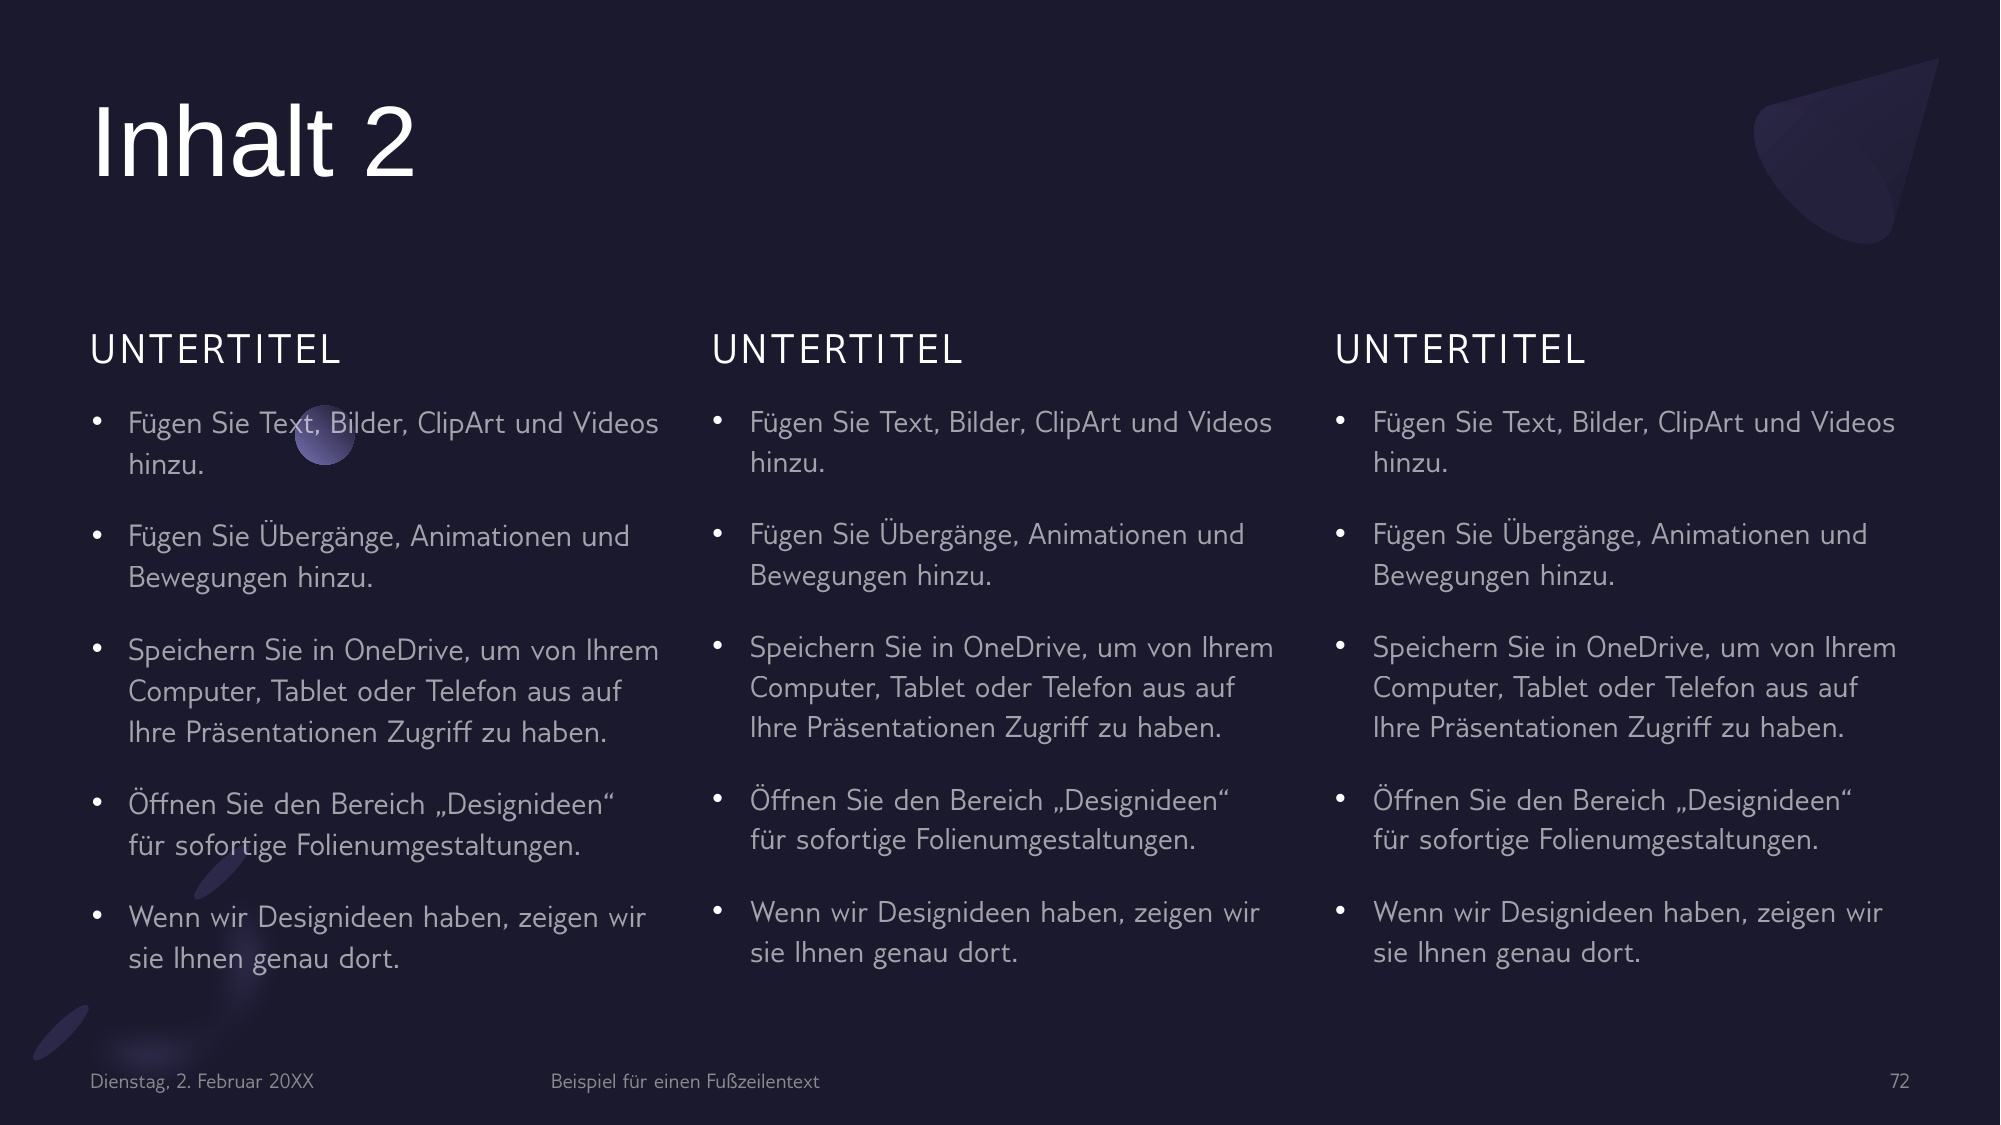

# Inhalt 2
Untertitel
Untertitel
Untertitel
Fügen Sie Text, Bilder, ClipArt und Videos hinzu.
Fügen Sie Übergänge, Animationen und Bewegungen hinzu.
Speichern Sie in OneDrive, um von Ihrem Computer, Tablet oder Telefon aus auf Ihre Präsentationen Zugriff zu haben.
Öffnen Sie den Bereich „Designideen“ für sofortige Folienumgestaltungen.
Wenn wir Designideen haben, zeigen wir sie Ihnen genau dort.
Fügen Sie Text, Bilder, ClipArt und Videos hinzu.
Fügen Sie Übergänge, Animationen und Bewegungen hinzu.
Speichern Sie in OneDrive, um von Ihrem Computer, Tablet oder Telefon aus auf Ihre Präsentationen Zugriff zu haben.
Öffnen Sie den Bereich „Designideen“ für sofortige Folienumgestaltungen.
Wenn wir Designideen haben, zeigen wir sie Ihnen genau dort.
Fügen Sie Text, Bilder, ClipArt und Videos hinzu.
Fügen Sie Übergänge, Animationen und Bewegungen hinzu.
Speichern Sie in OneDrive, um von Ihrem Computer, Tablet oder Telefon aus auf Ihre Präsentationen Zugriff zu haben.
Öffnen Sie den Bereich „Designideen“ für sofortige Folienumgestaltungen.
Wenn wir Designideen haben, zeigen wir sie Ihnen genau dort.

Dienstag, 2. Februar 20XX
Beispiel für einen Fußzeilentext
72